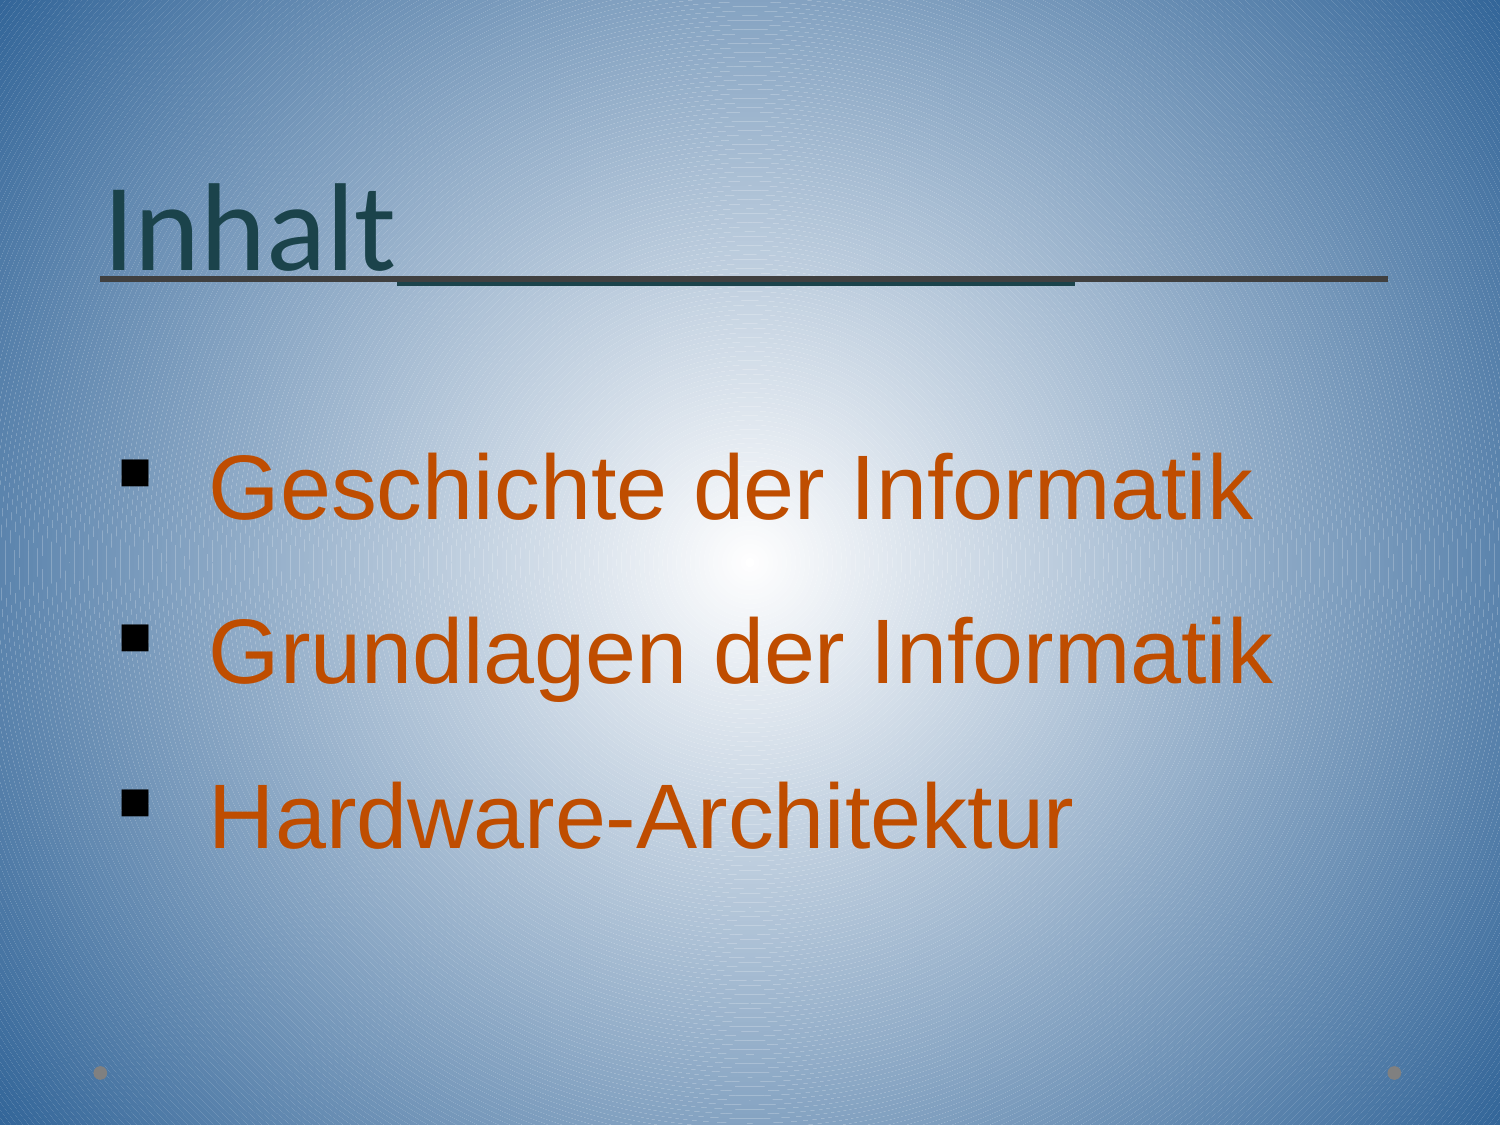

# Inhalt
Geschichte der Informatik
Grundlagen der Informatik
Hardware-Architektur